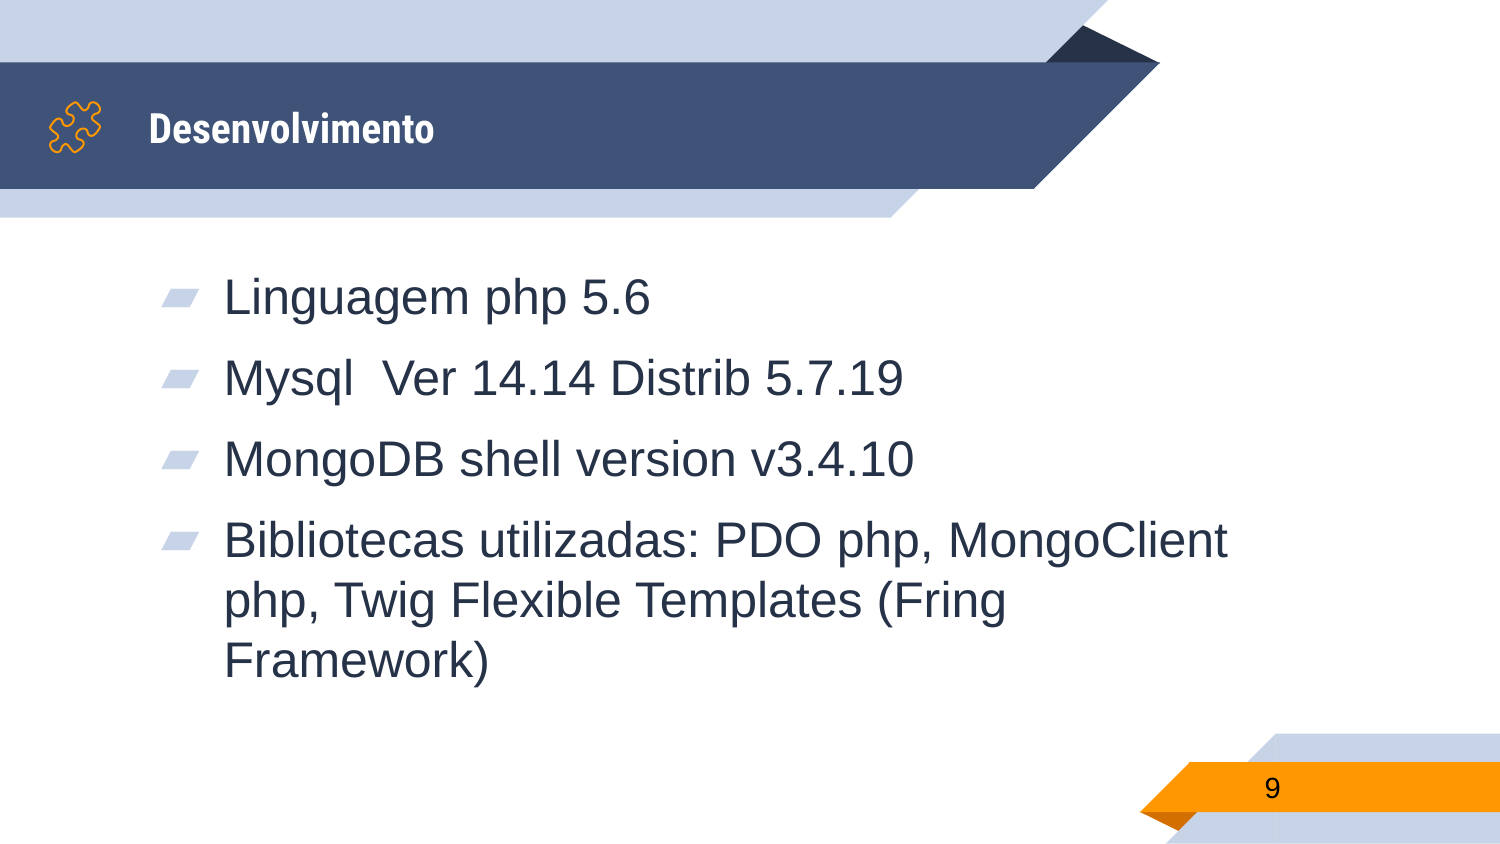

# Desenvolvimento

Linguagem php 5.6
Mysql  Ver 14.14 Distrib 5.7.19
MongoDB shell version v3.4.10
Bibliotecas utilizadas: PDO php, MongoClient php, Twig Flexible Templates (Fring Framework)
9